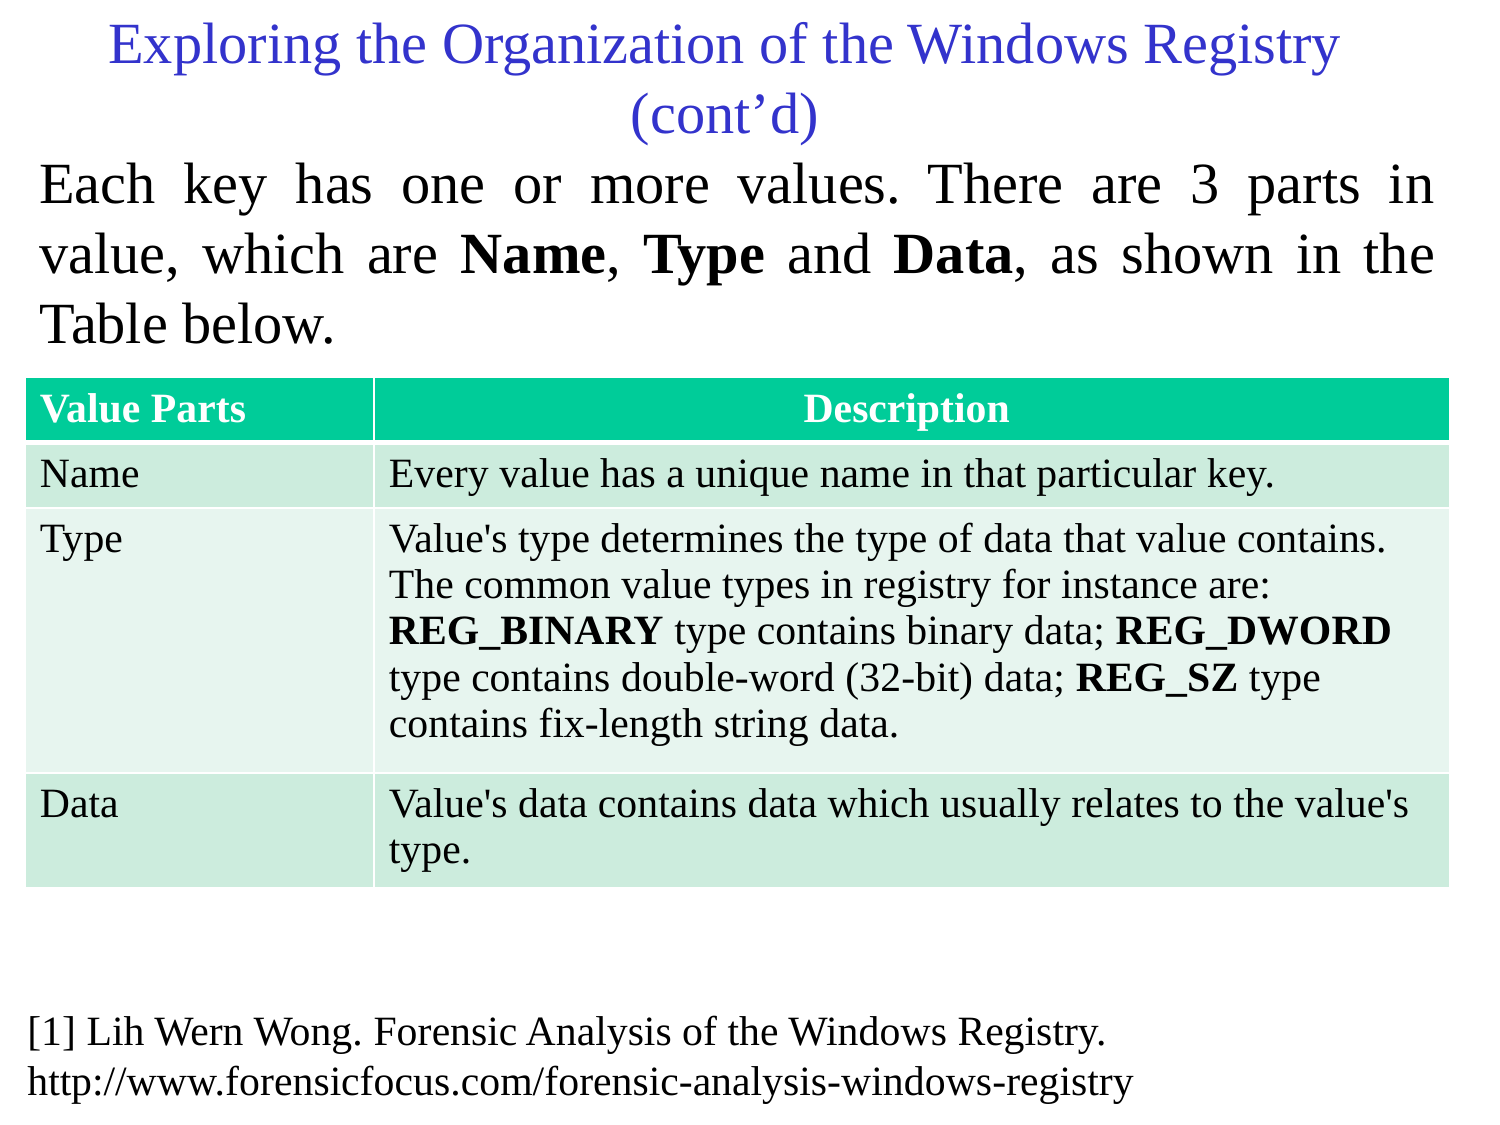

# Exploring the Organization of the Windows Registry (cont’d)
Each key has one or more values. There are 3 parts in value, which are Name, Type and Data, as shown in the Table below.
| Value Parts | Description |
| --- | --- |
| Name | Every value has a unique name in that particular key. |
| Type | Value's type determines the type of data that value contains. The common value types in registry for instance are: REG\_BINARY type contains binary data; REG\_DWORD type contains double-word (32-bit) data; REG\_SZ type contains fix-length string data. |
| Data | Value's data contains data which usually relates to the value's type. |
[1] Lih Wern Wong. Forensic Analysis of the Windows Registry.
http://www.forensicfocus.com/forensic-analysis-windows-registry
23